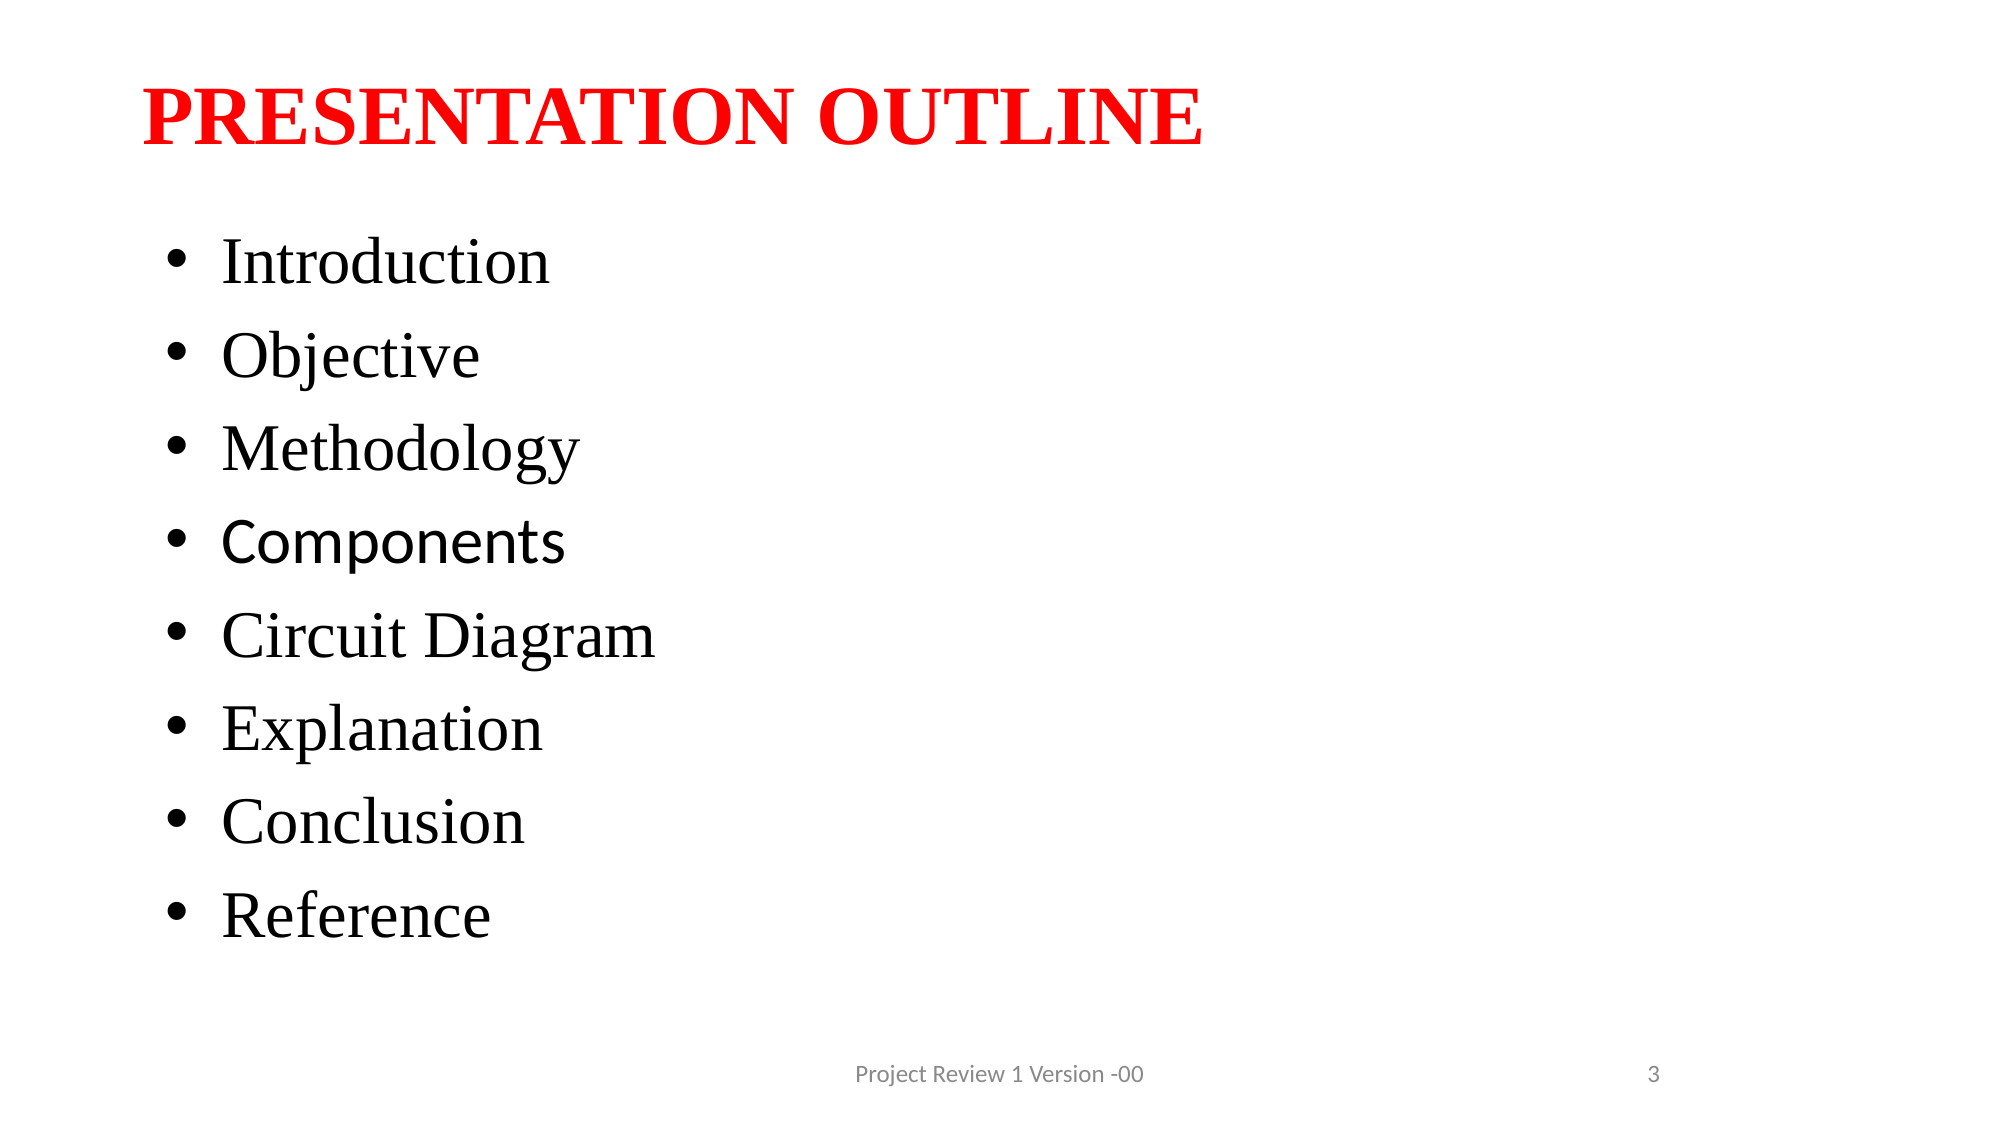

# PRESENTATION OUTLINE
Introduction
Objective
Methodology
Components
Circuit Diagram
Explanation
Conclusion
Reference
Project Review 1 Version -00
3